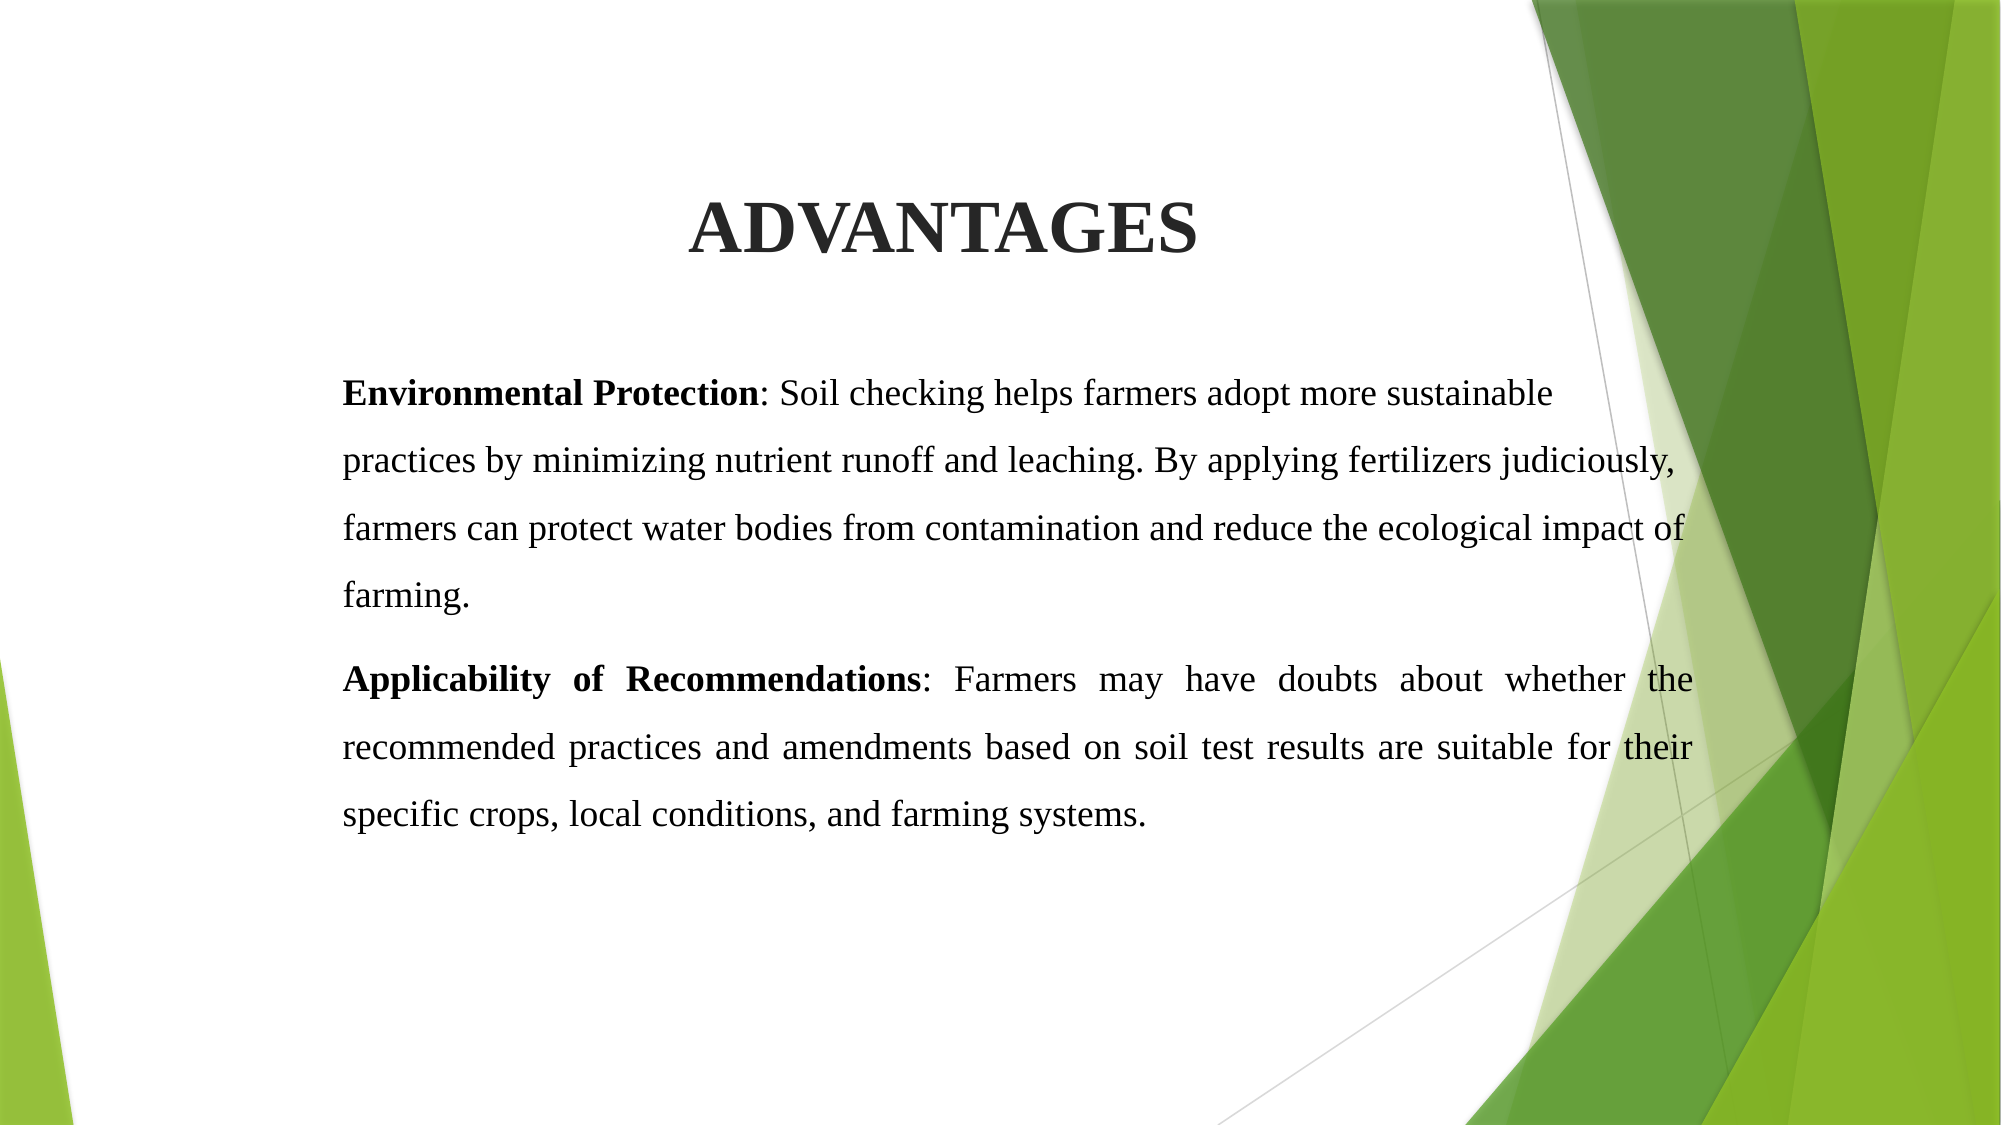

ADVANTAGES
Environmental Protection: Soil checking helps farmers adopt more sustainable practices by minimizing nutrient runoff and leaching. By applying fertilizers judiciously, farmers can protect water bodies from contamination and reduce the ecological impact of farming.
Applicability of Recommendations: Farmers may have doubts about whether the recommended practices and amendments based on soil test results are suitable for their specific crops, local conditions, and farming systems.